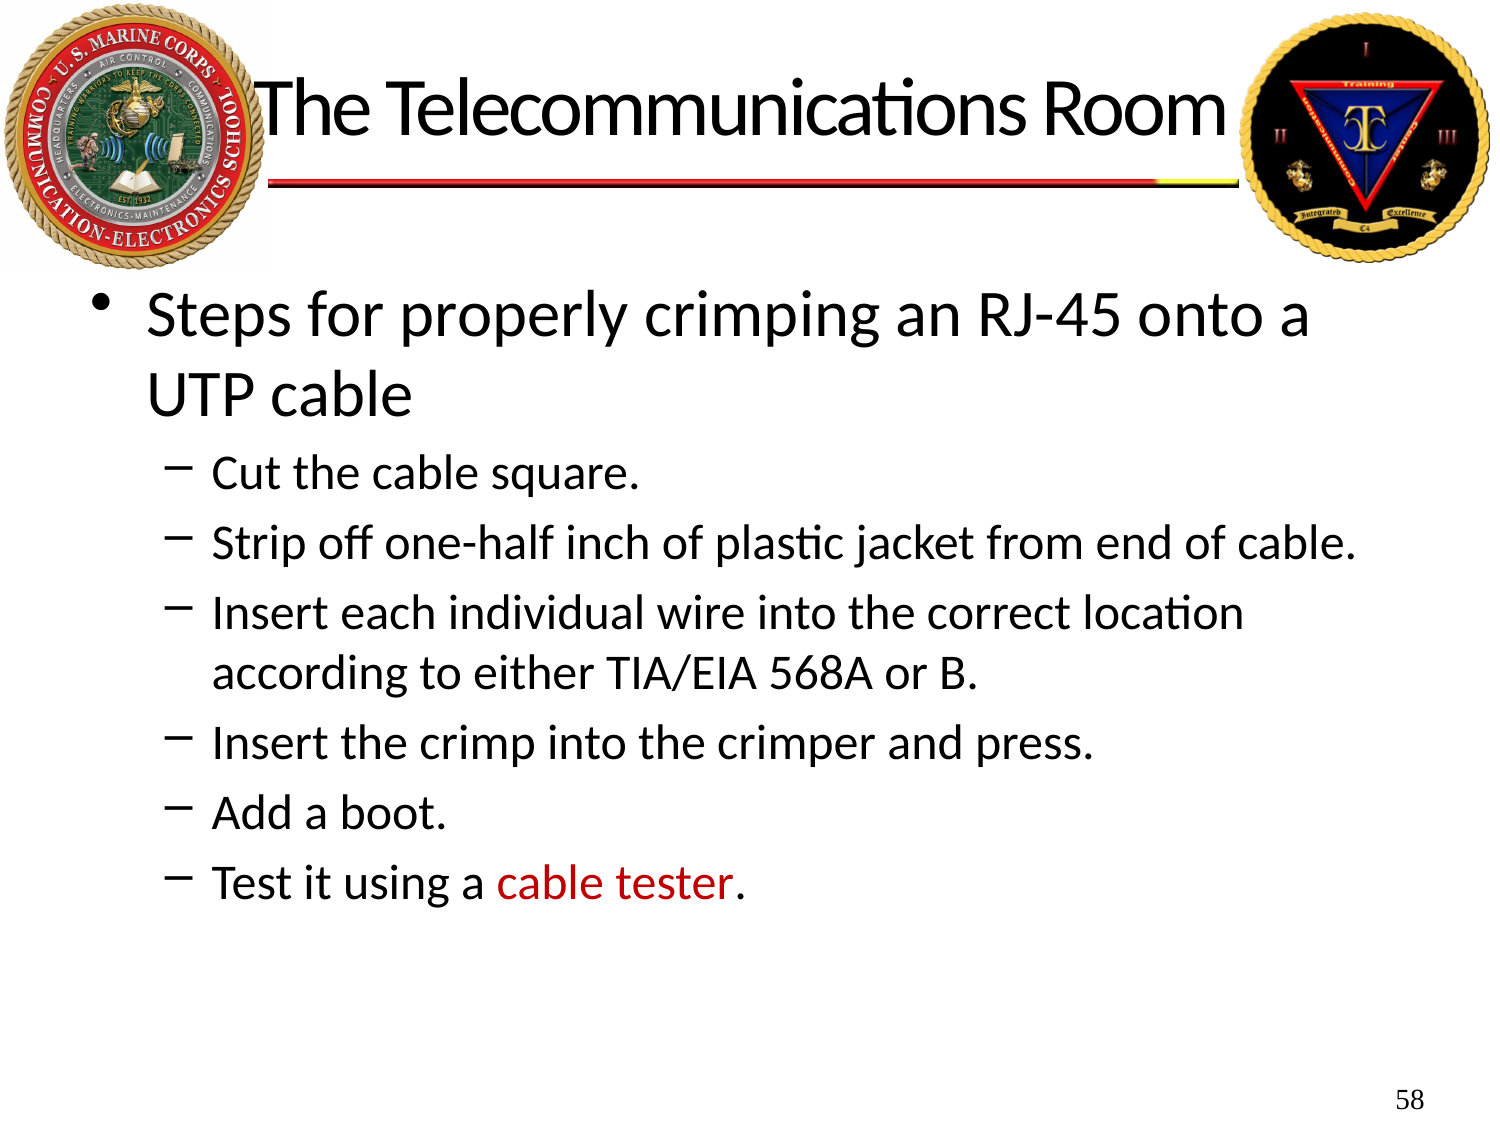

# The Telecommunications Room
Steps for properly crimping an RJ-45 onto a UTP cable
Cut the cable square.
Strip off one-half inch of plastic jacket from end of cable.
Insert each individual wire into the correct location according to either TIA/EIA 568A or B.
Insert the crimp into the crimper and press.
Add a boot.
Test it using a cable tester.